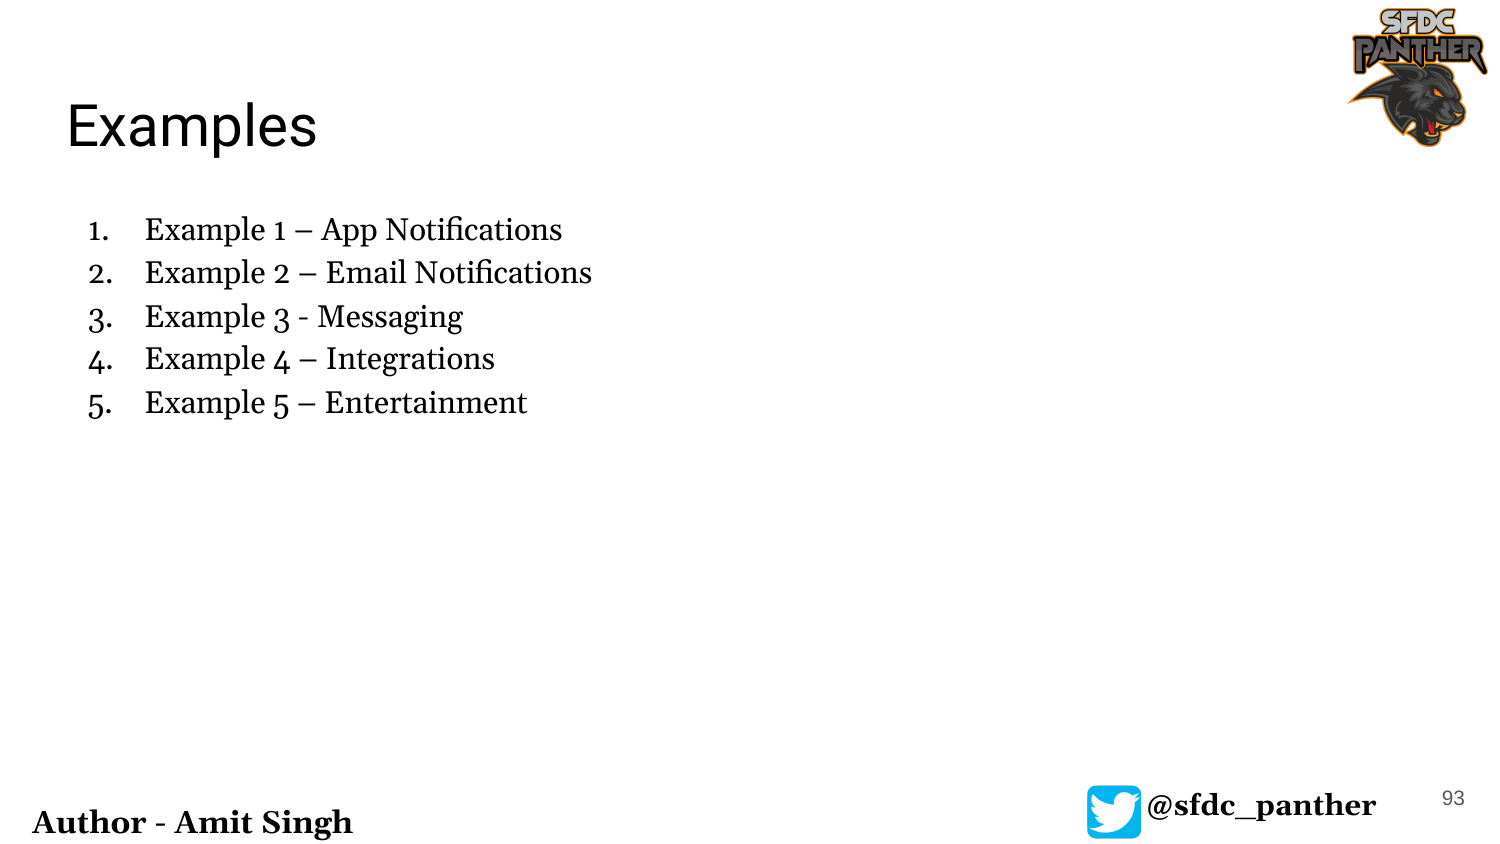

# Examples
Example 1 – App Notifications
Example 2 – Email Notifications
Example 3 - Messaging
Example 4 – Integrations
Example 5 – Entertainment
93